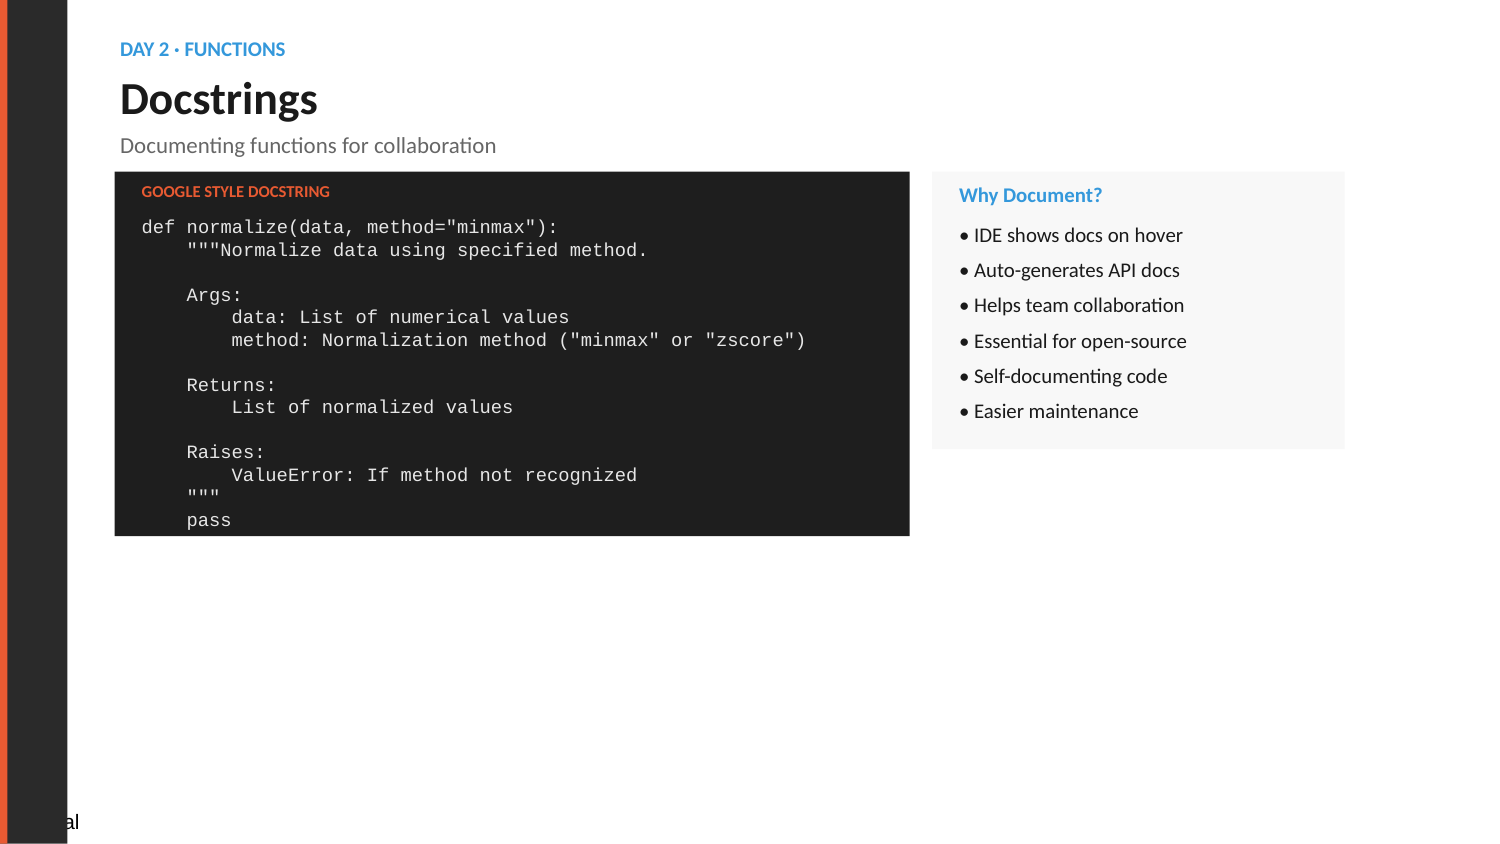

DAY 2 · FUNCTIONS
Docstrings
Documenting functions for collaboration

GOOGLE STYLE DOCSTRING
Why Document?
def normalize(data, method="minmax"):
    """Normalize data using specified method.

    Args:
        data: List of numerical values
        method: Normalization method ("minmax" or "zscore")

    Returns:
        List of normalized values

    Raises:
        ValueError: If method not recognized
    """
    pass
• IDE shows docs on hover
• Auto-generates API docs
• Helps team collaboration
• Essential for open-source
• Self-documenting code
• Easier maintenance